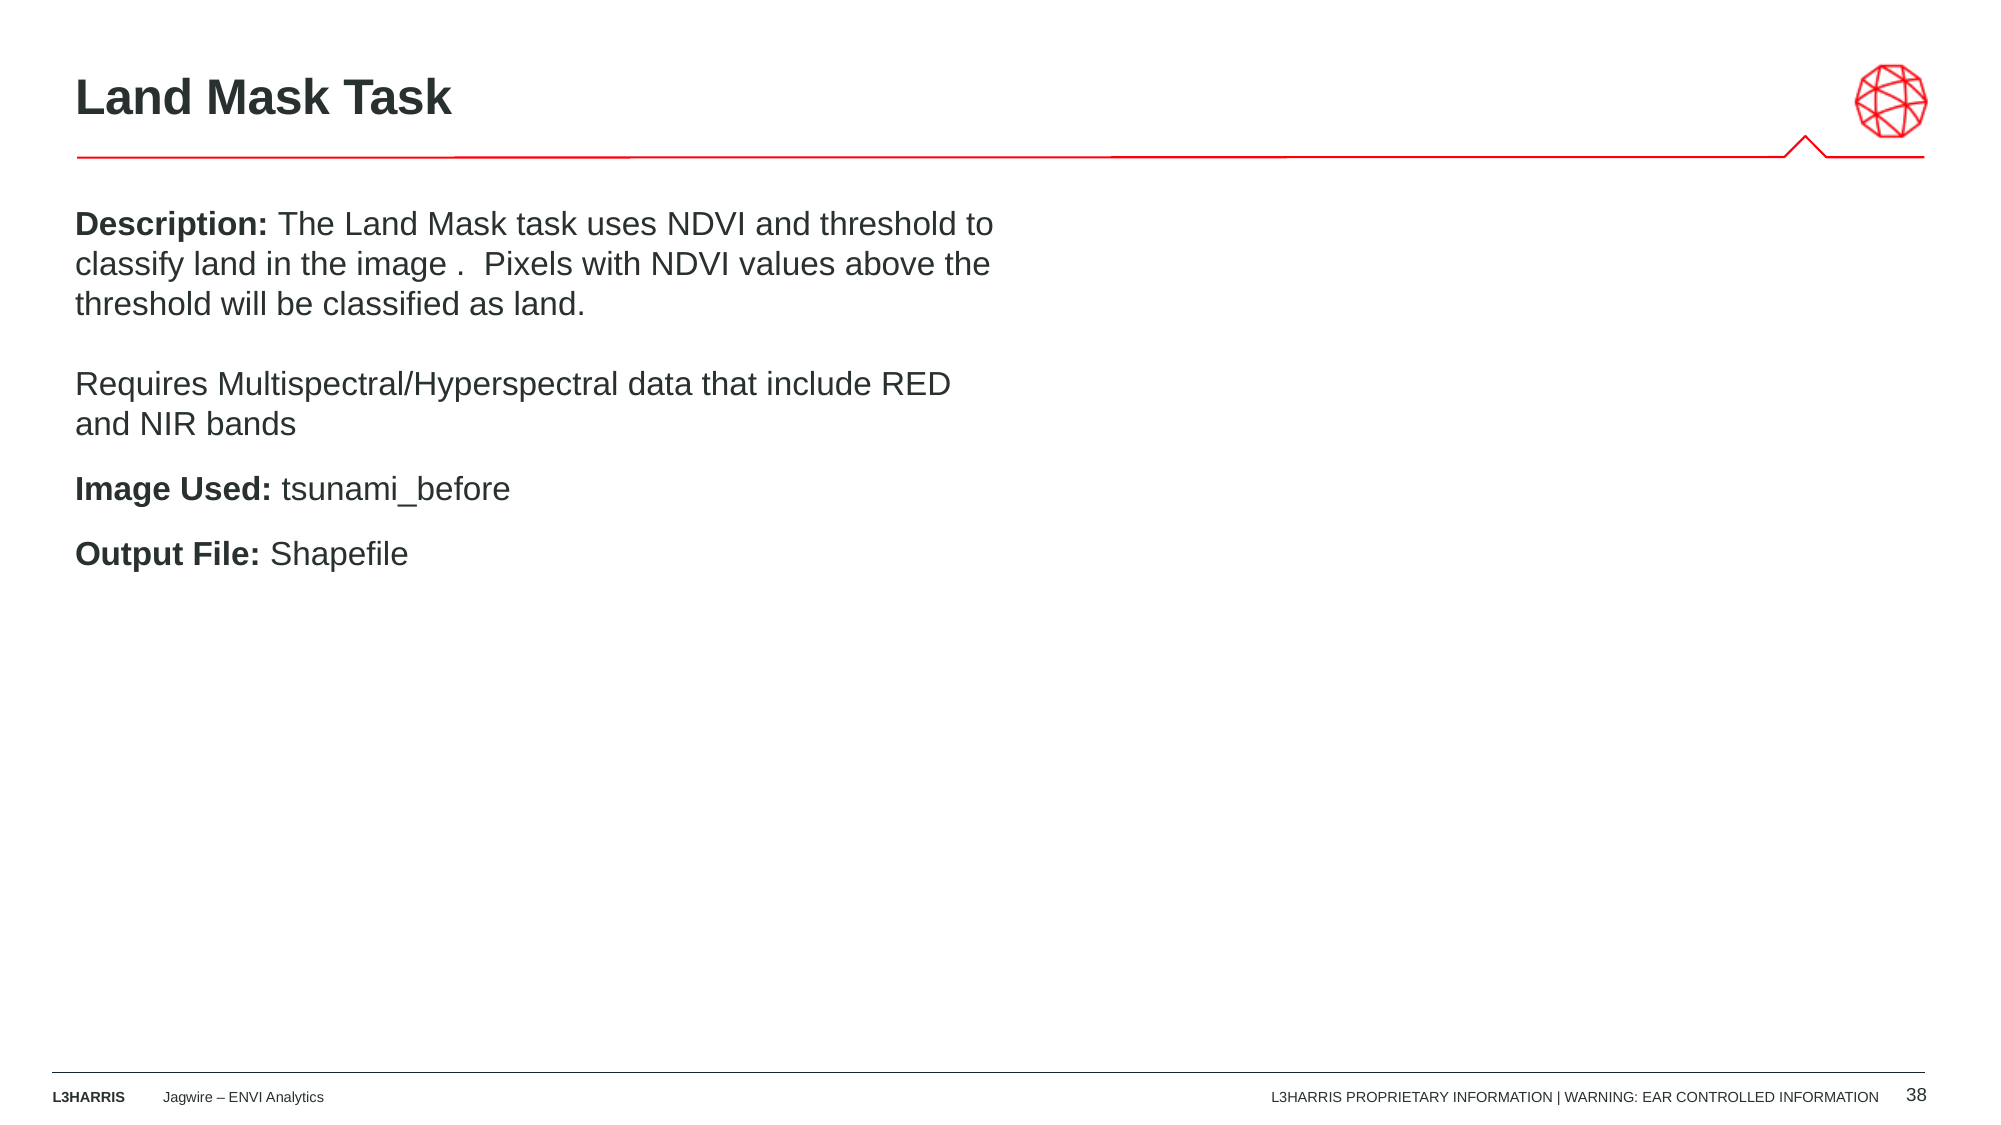

# Land Mask Task
Description: The Land Mask task uses NDVI and threshold to classify land in the image .  Pixels with NDVI values above the threshold will be classified as land.

Requires Multispectral/Hyperspectral data that include RED and NIR bands
Image Used: tsunami_before
Output File: Shapefile